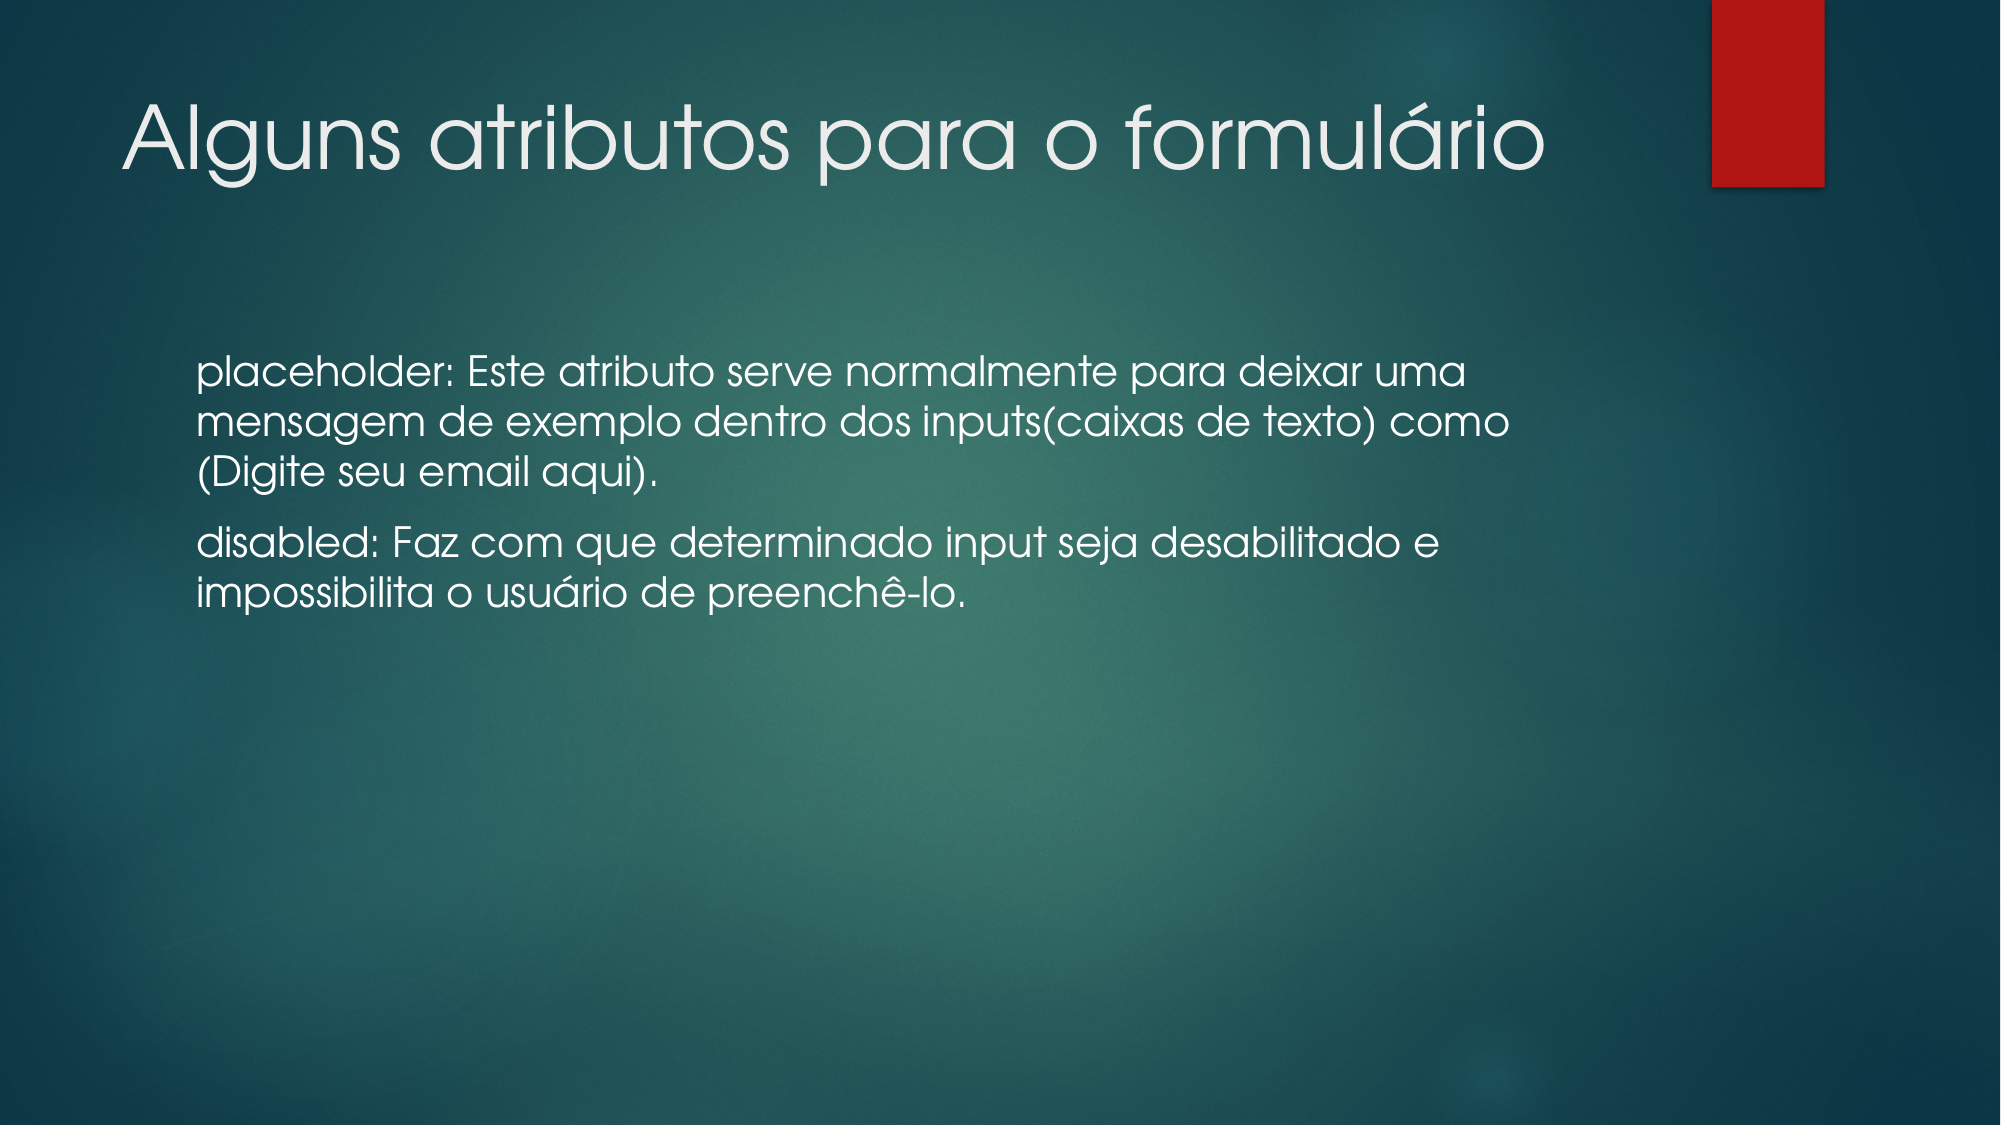

# Alguns atributos para o formulário
placeholder: Este atributo serve normalmente para deixar uma mensagem de exemplo dentro dos inputs(caixas de texto) como (Digite seu email aqui).
disabled: Faz com que determinado input seja desabilitado e impossibilita o usuário de preenchê-lo.